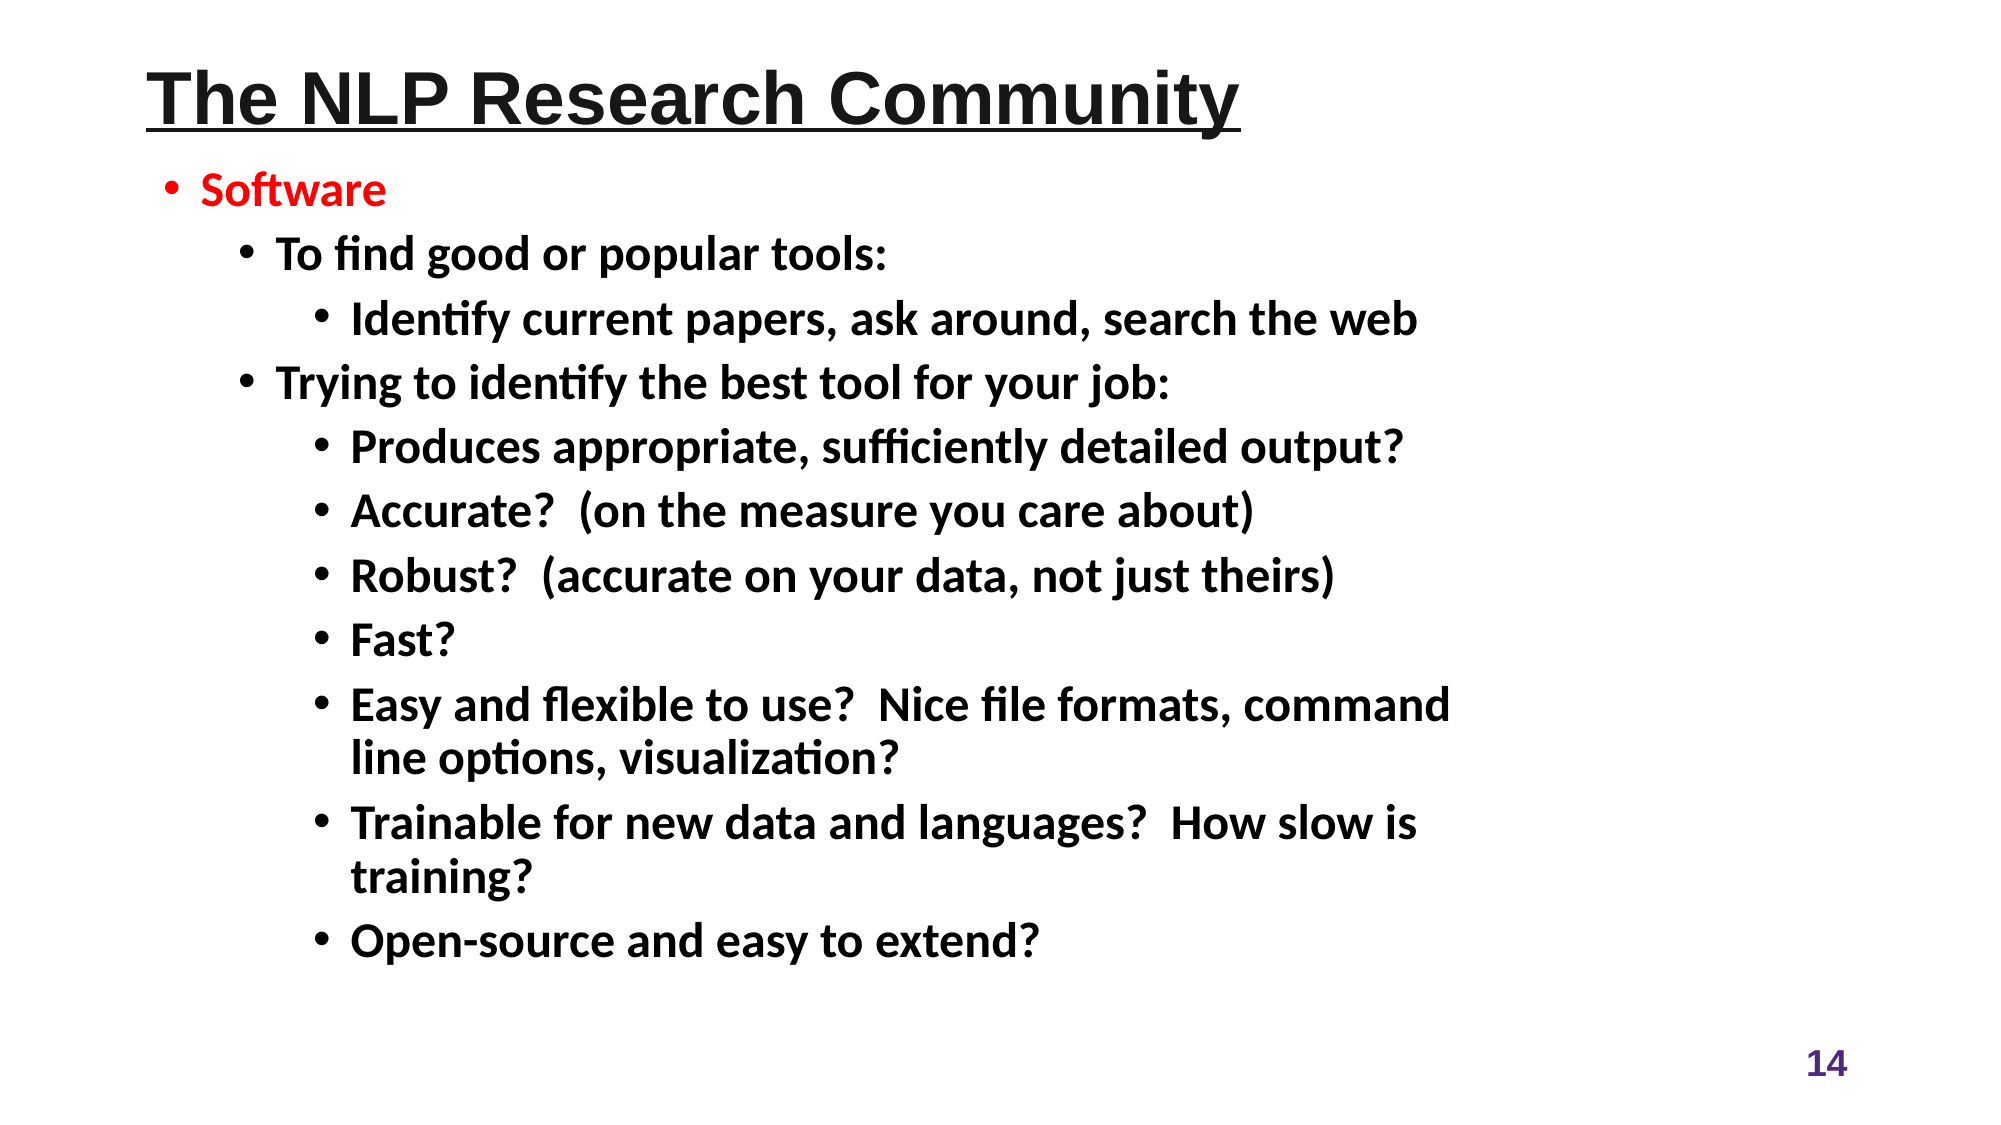

# The NLP Research Community
Software
To find good or popular tools:
Identify current papers, ask around, search the web
Trying to identify the best tool for your job:
Produces appropriate, sufficiently detailed output?
Accurate?  (on the measure you care about)
Robust?  (accurate on your data, not just theirs)
Fast?
Easy and flexible to use?  Nice file formats, command line options, visualization?
Trainable for new data and languages?  How slow is training?
Open-source and easy to extend?